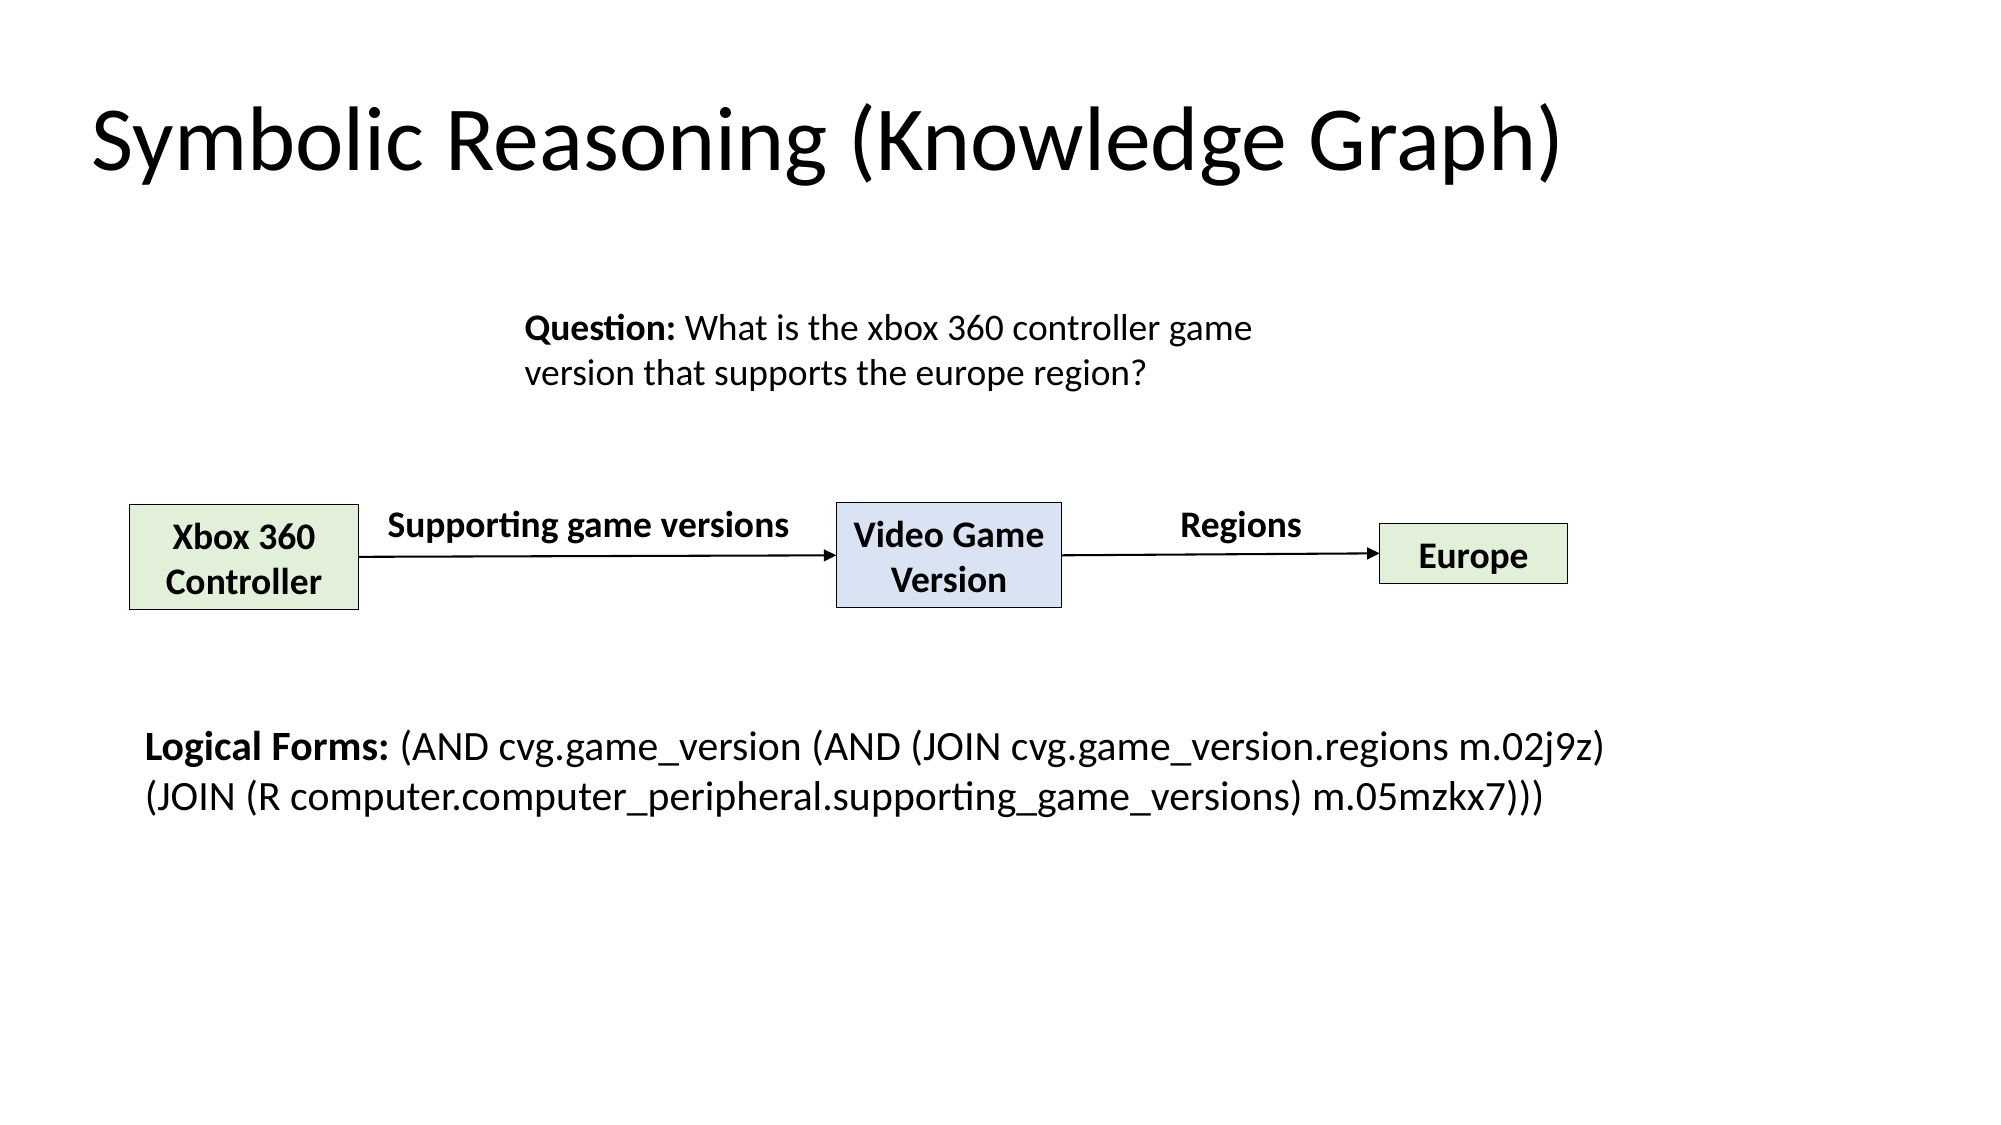

# Symbolic Reasoning (Knowledge Graph)
Question: What is the xbox 360 controller game version that supports the europe region?
Supporting game versions
Regions
Video Game Version
Xbox 360 Controller
Europe
Logical Forms: (AND cvg.game_version (AND (JOIN cvg.game_version.regions m.02j9z) (JOIN (R computer.computer_peripheral.supporting_game_versions) m.05mzkx7)))